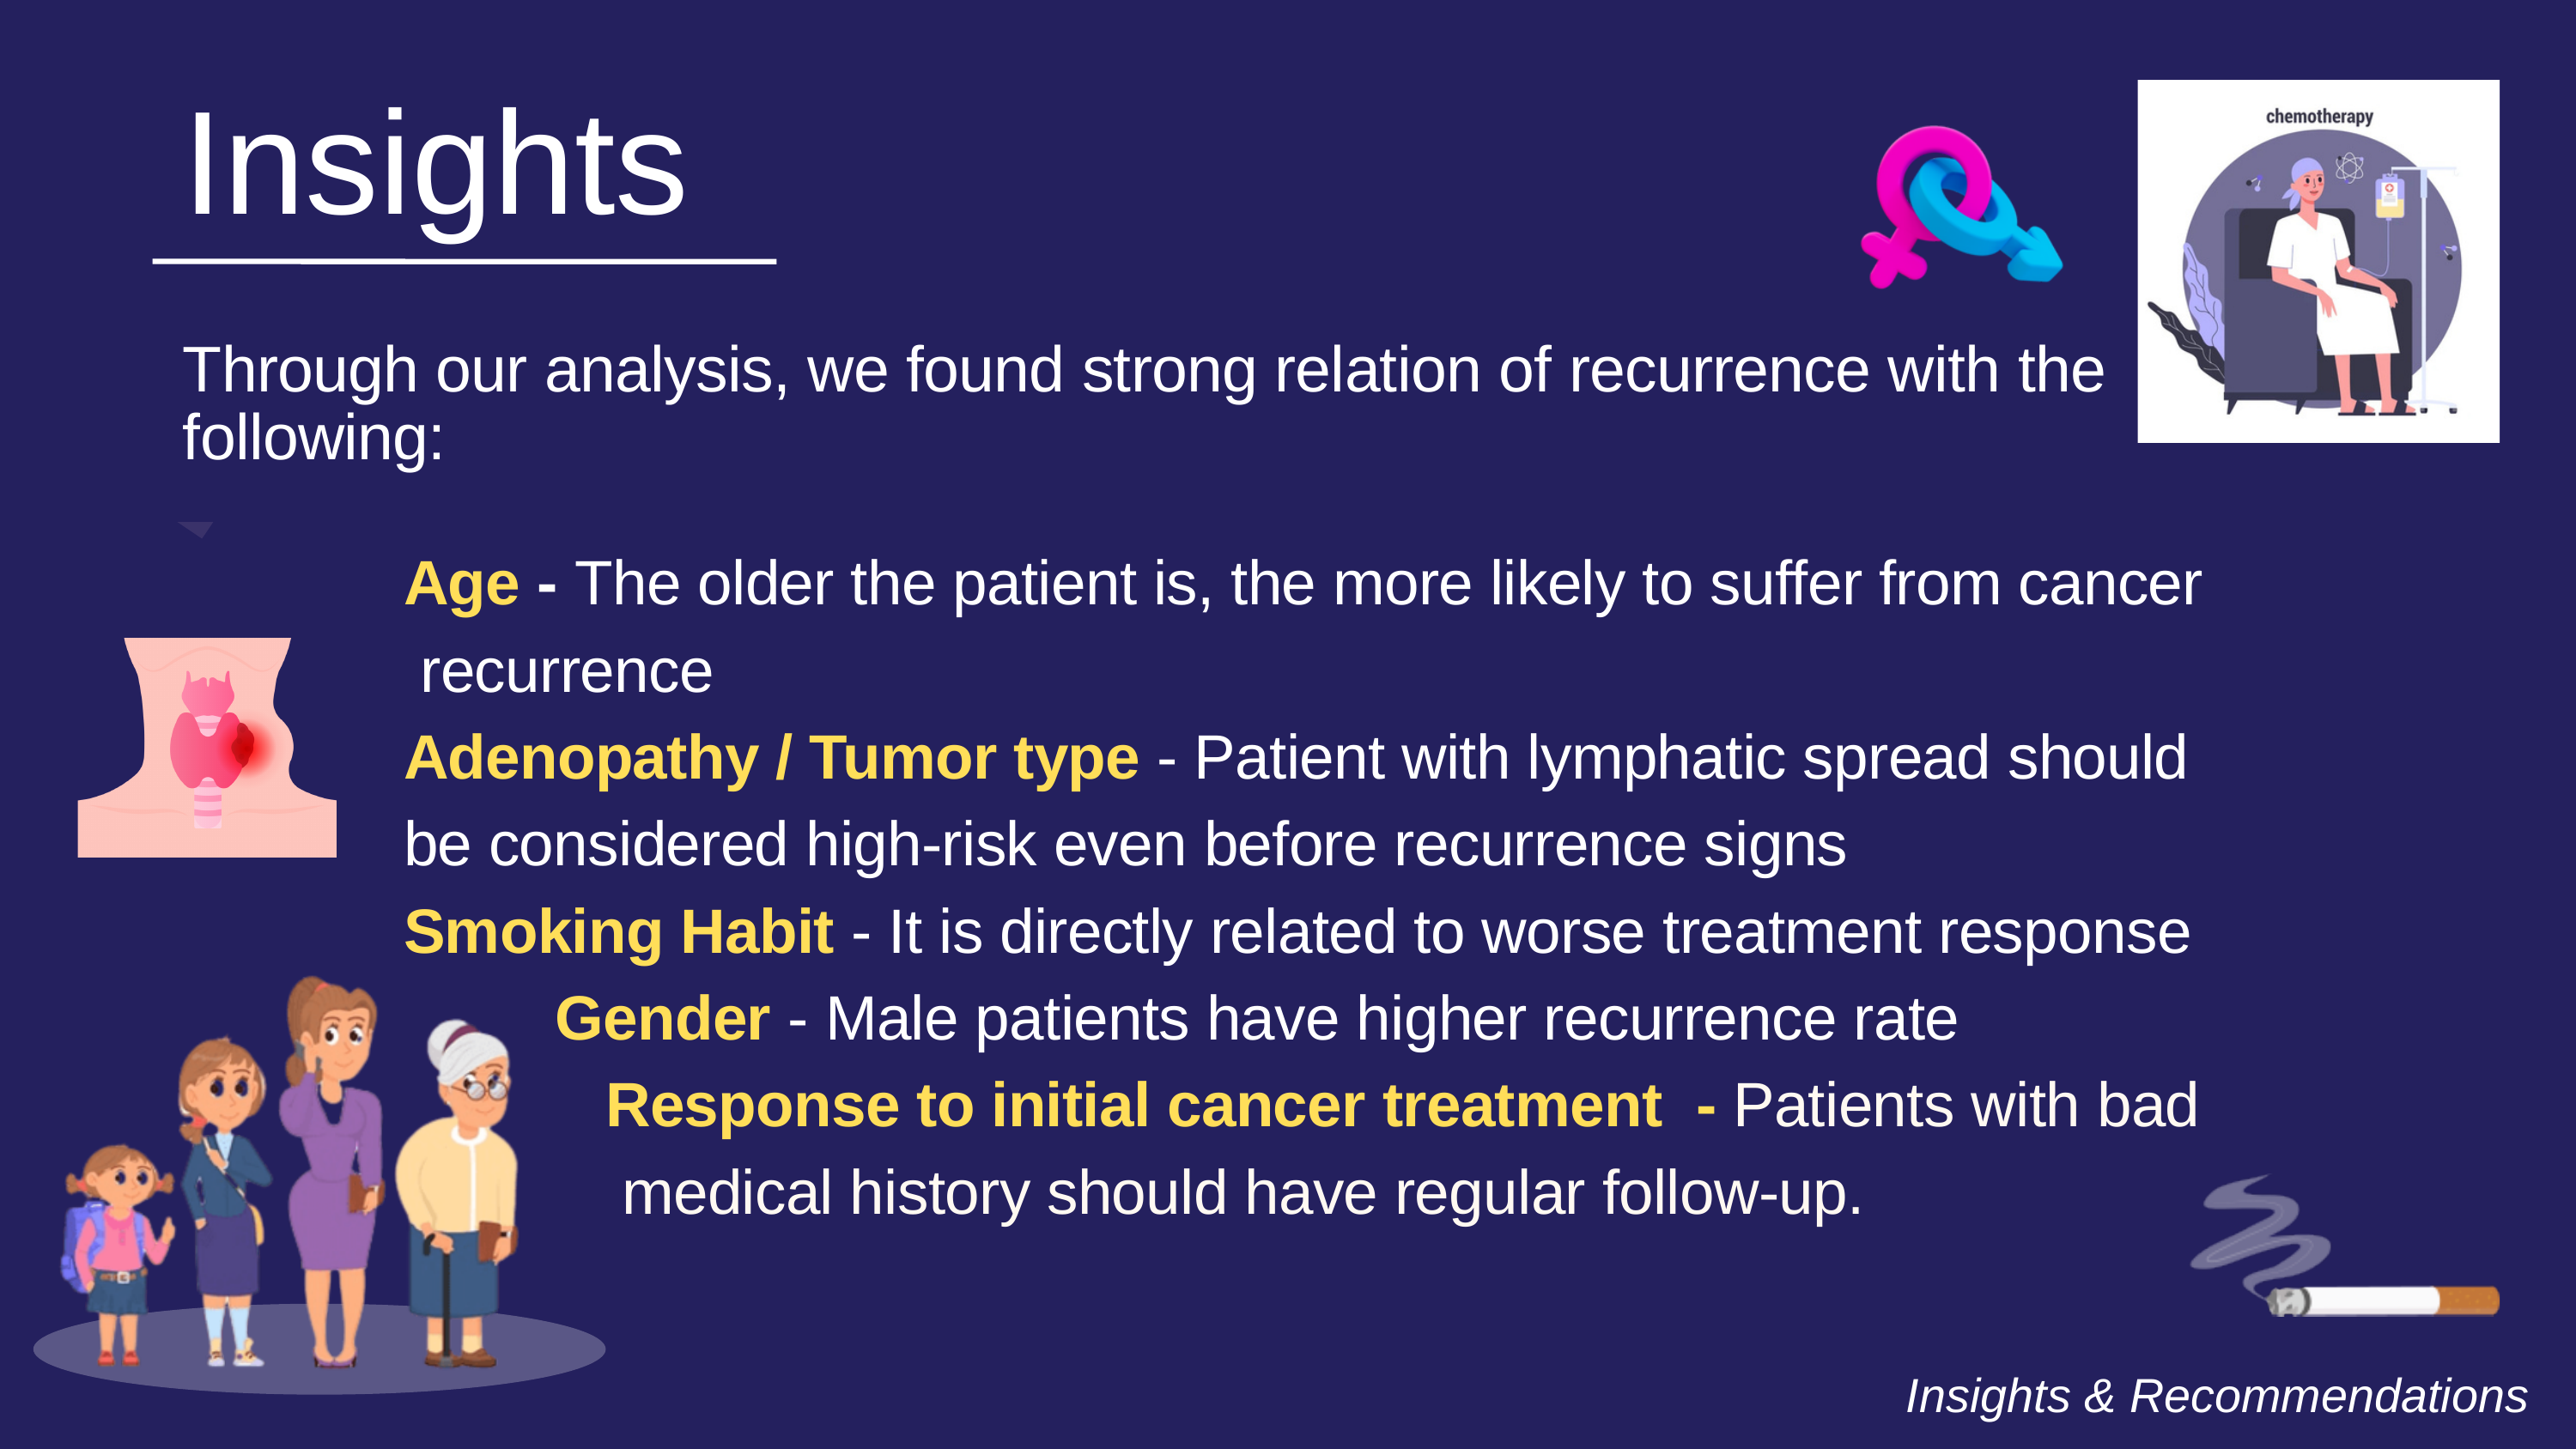

Insights

Through our analysis, we found strong relation of recurrence with the following:
 Age - The older the patient is, the more likely to suffer from cancer
  recurrence
 Adenopathy / Tumor type - Patient with lymphatic spread should
 be considered high-risk even before recurrence signs
 Smoking Habit - It is directly related to worse treatment response
          Gender - Male patients have higher recurrence rate
             Response to initial cancer treatment  - Patients with bad
              medical history should have regular follow-up.

Insights & Recommendations